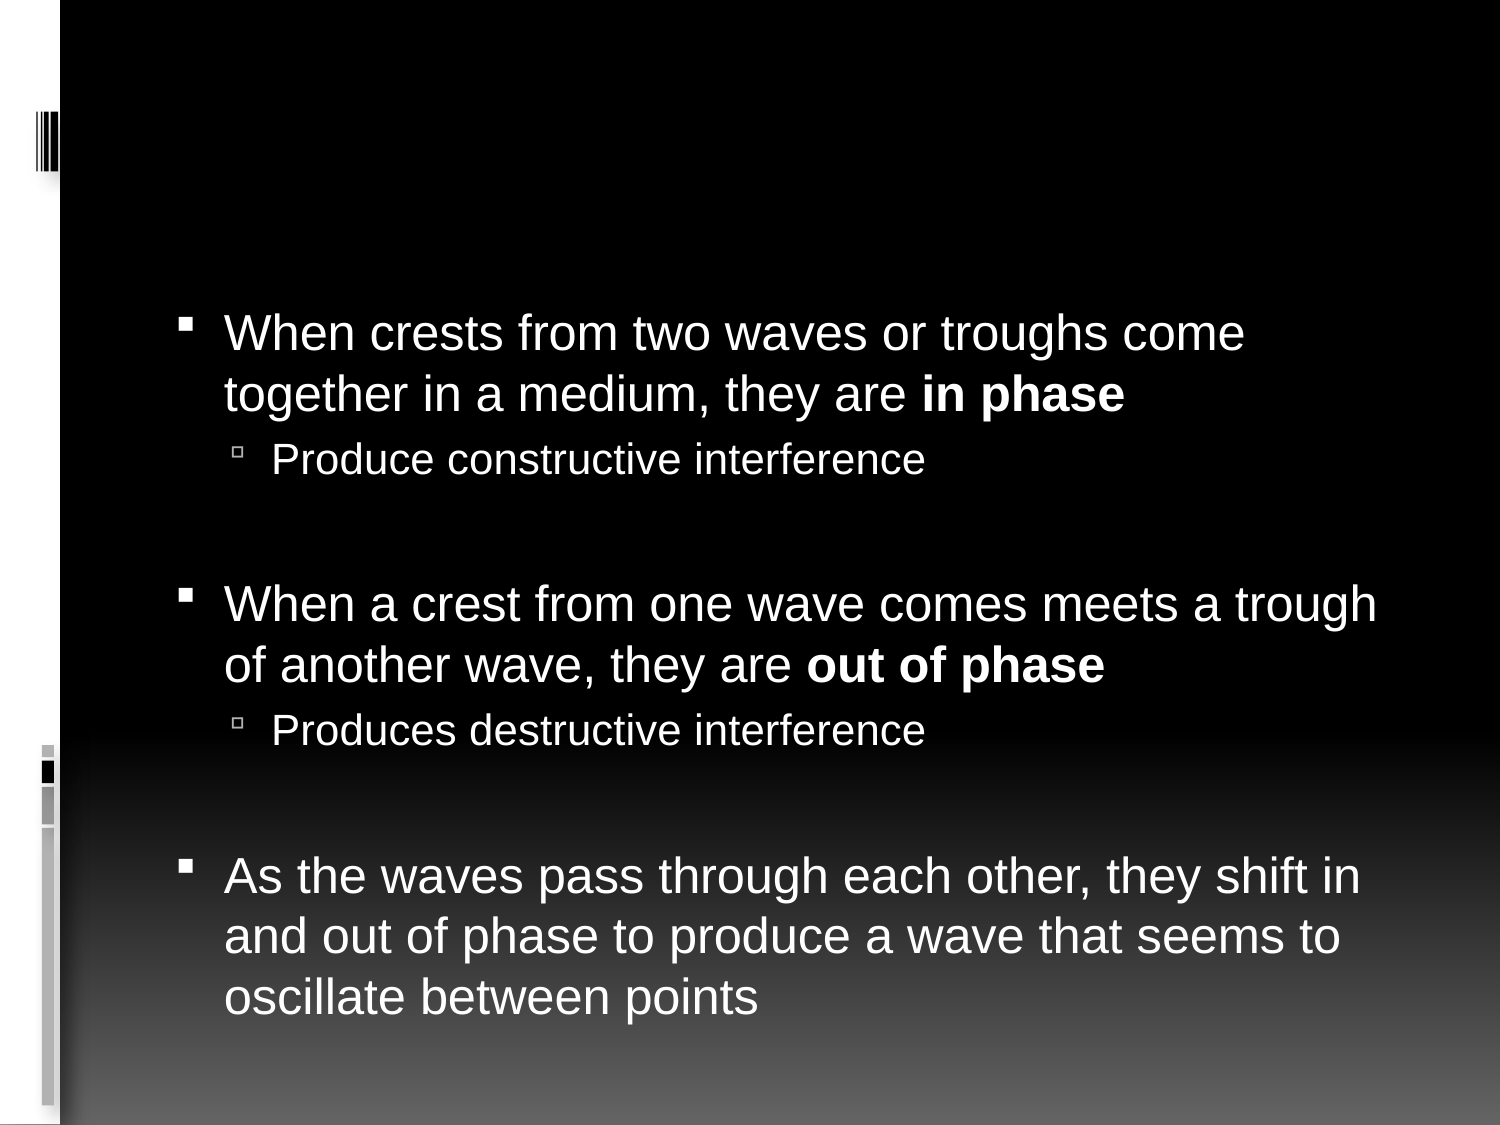

When crests from two waves or troughs come together in a medium, they are in phase
Produce constructive interference

When a crest from one wave comes meets a trough of another wave, they are out of phase
Produces destructive interference

As the waves pass through each other, they shift in and out of phase to produce a wave that seems to oscillate between points